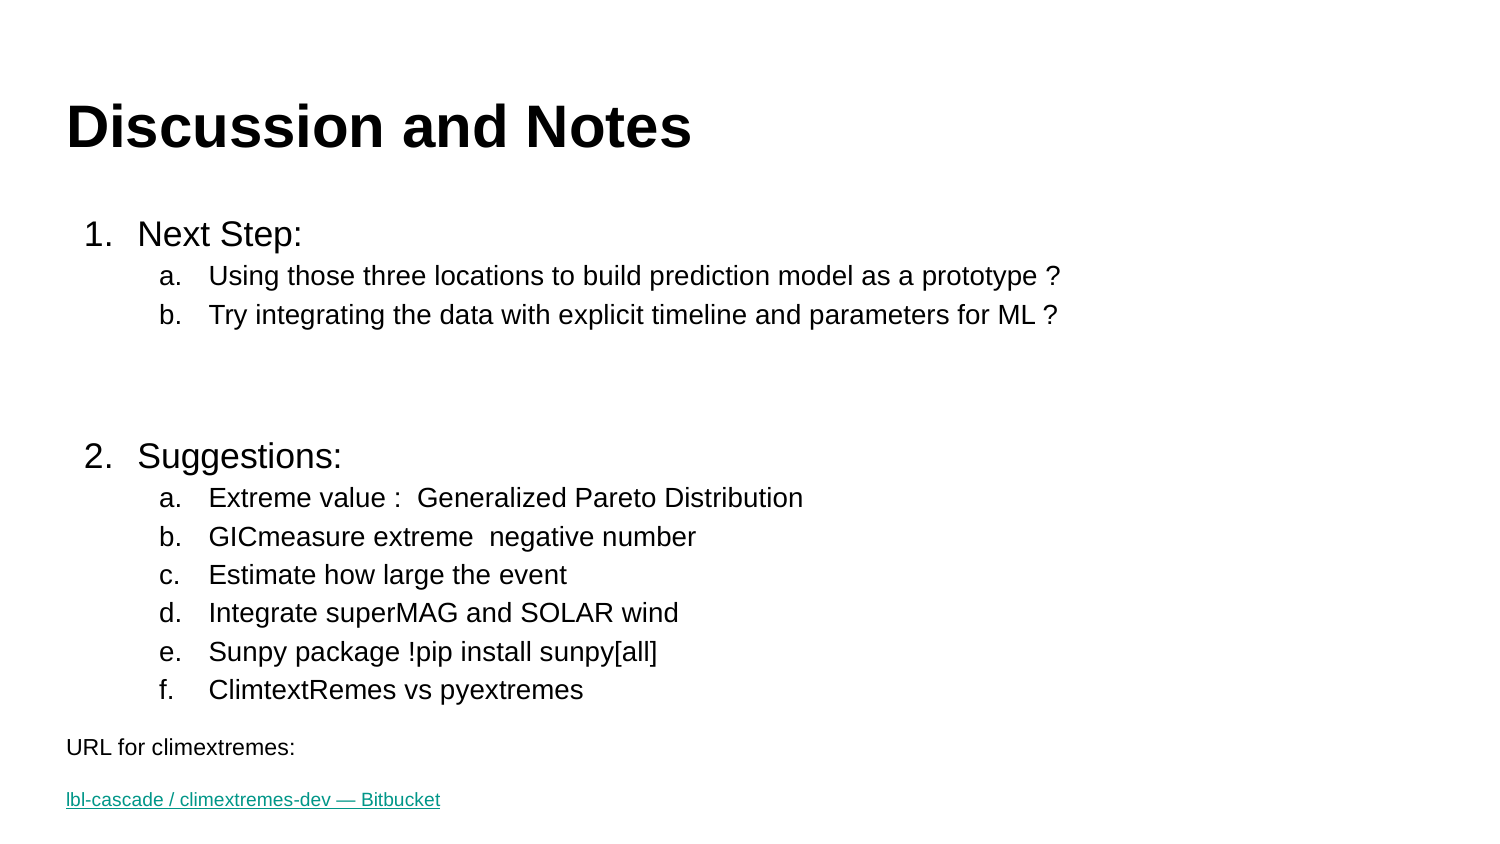

# Discussion and Notes
Next Step:
Using those three locations to build prediction model as a prototype ?
Try integrating the data with explicit timeline and parameters for ML ?

Suggestions:
Extreme value :  Generalized Pareto Distribution
GICmeasure extreme  negative number
Estimate how large the event
Integrate superMAG and SOLAR wind
Sunpy package !pip install sunpy[all]
ClimtextRemes vs pyextremes
URL for climextremes:
lbl-cascade / climextremes-dev — Bitbucket